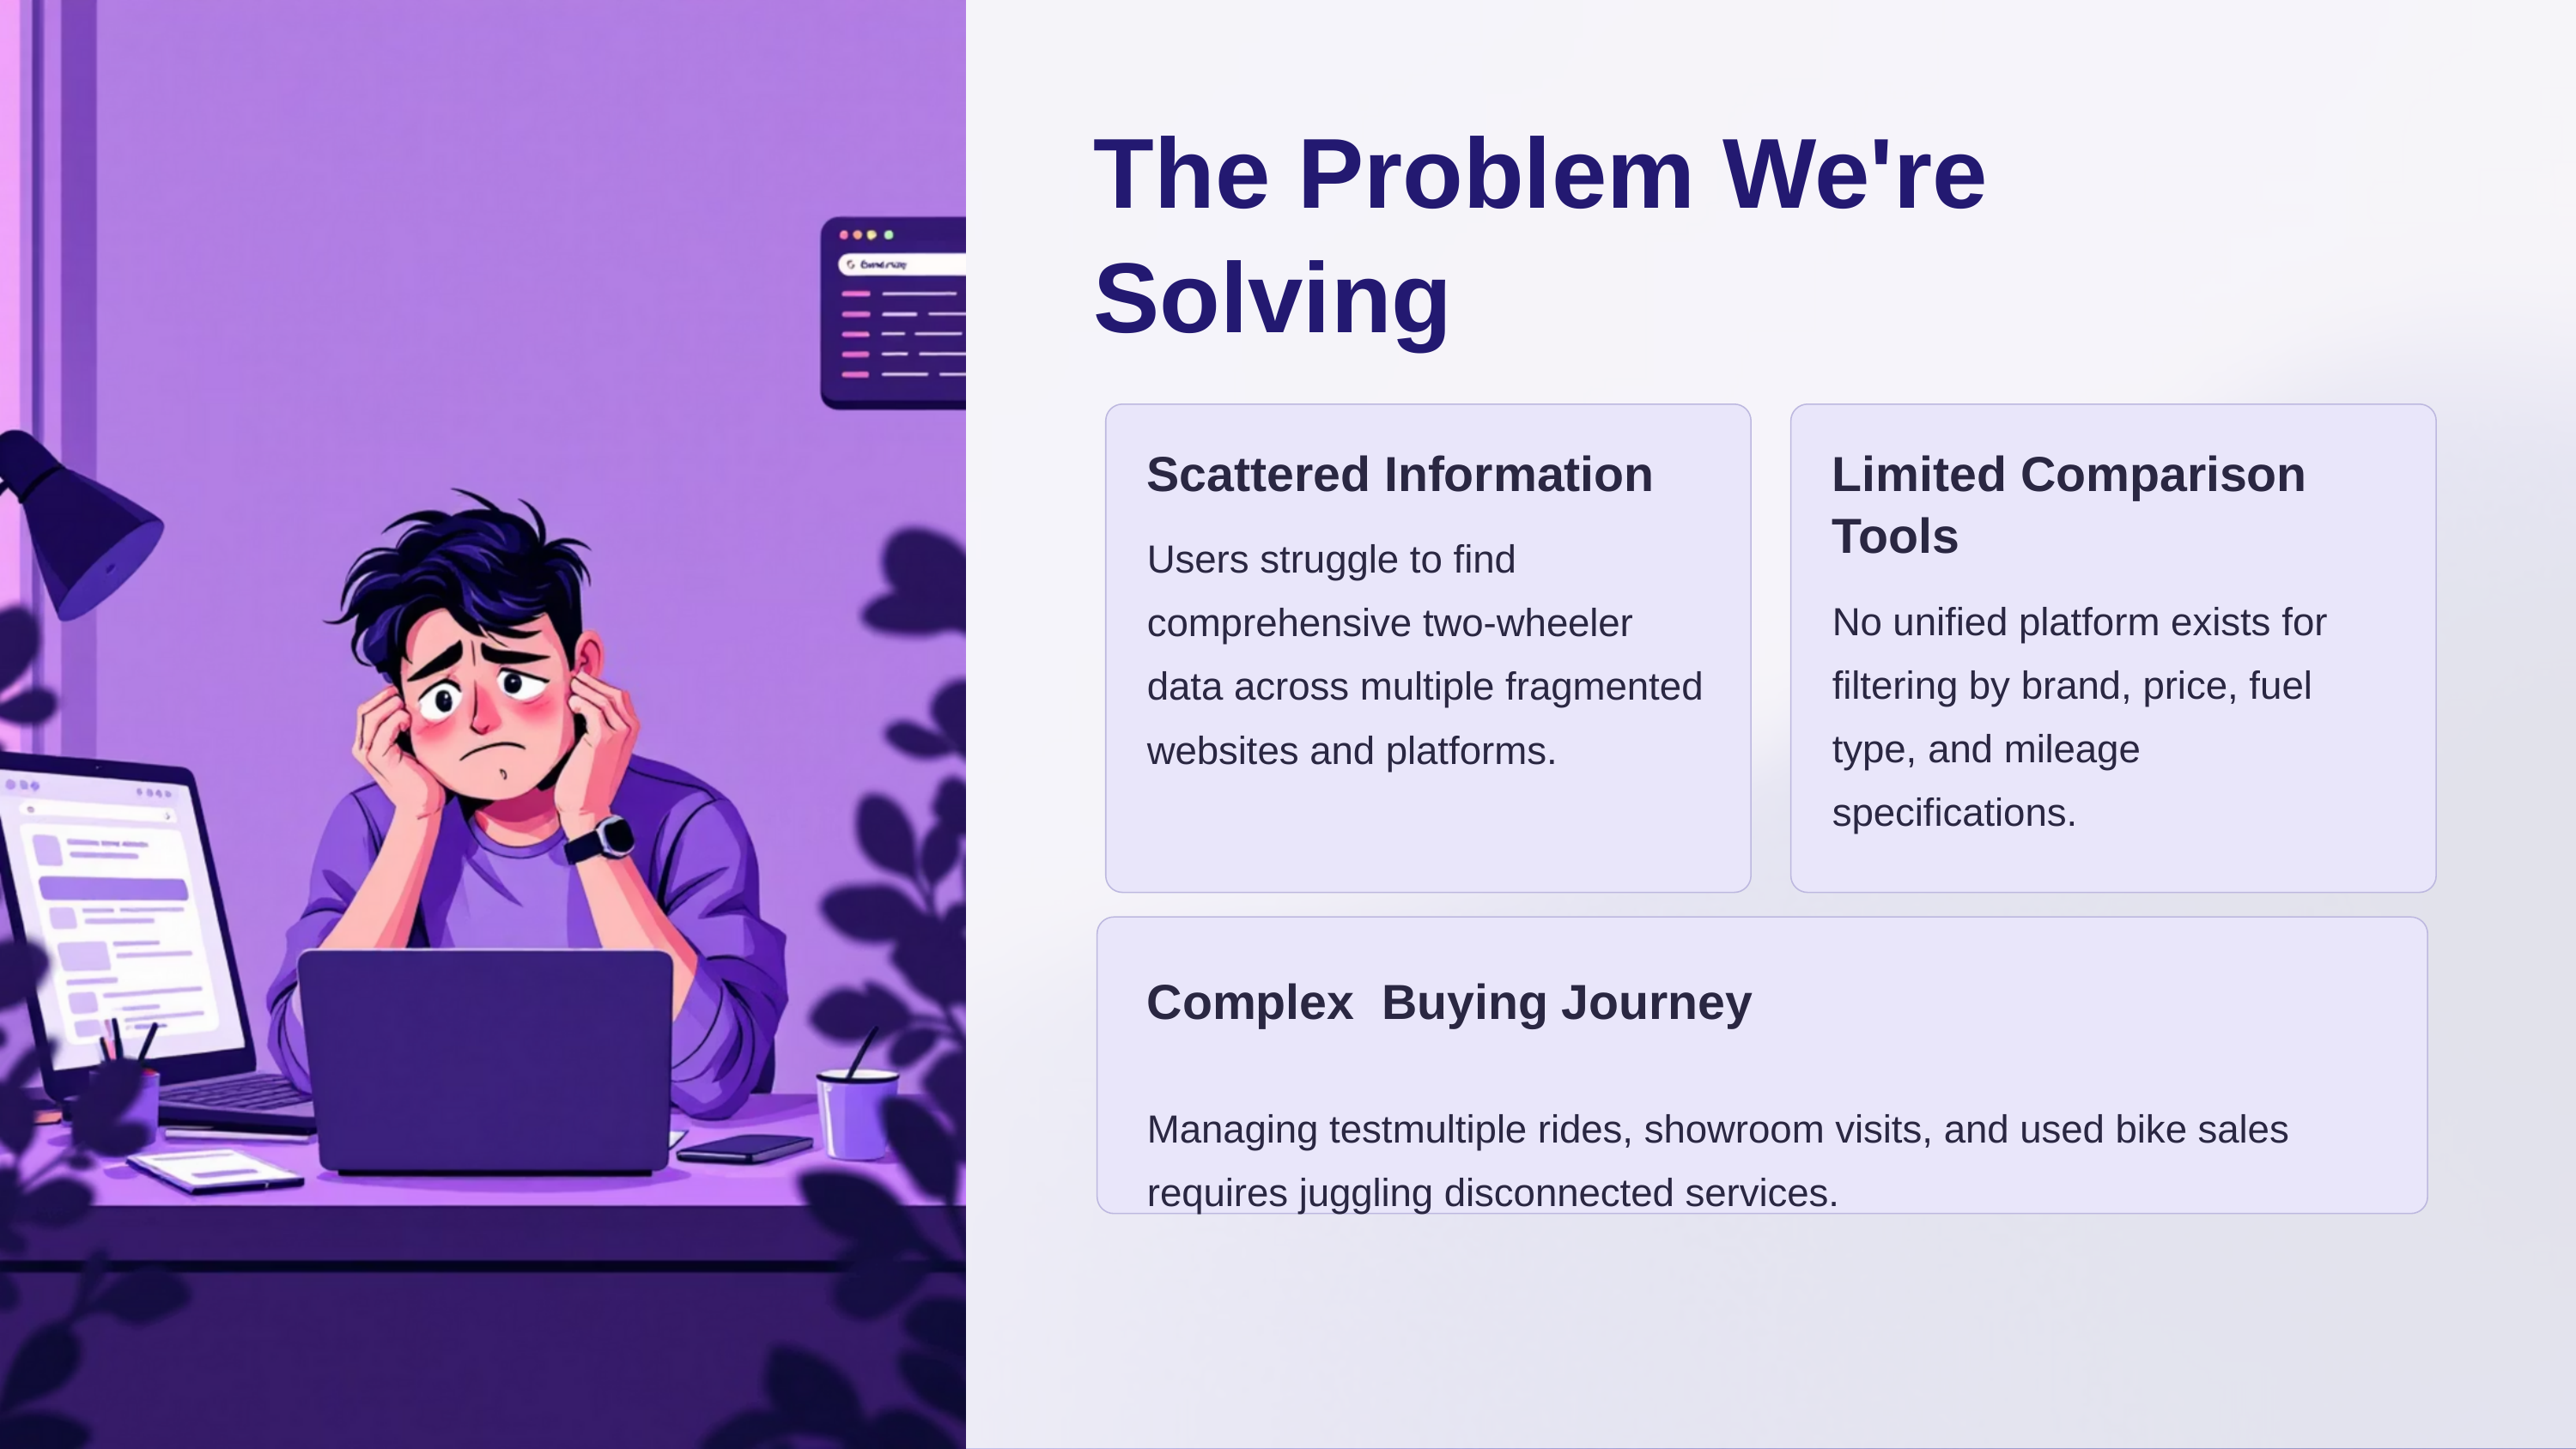

The Problem We're Solving

Scattered Information
Limited Comparison Tools
Users struggle to find comprehensive two-wheeler data across multiple fragmented websites and platforms.
No unified platform exists for filtering by brand, price, fuel type, and mileage specifications.

Complex  Buying Journey
Managing testmultiple rides, showroom visits, and used bike sales requires juggling disconnected services.